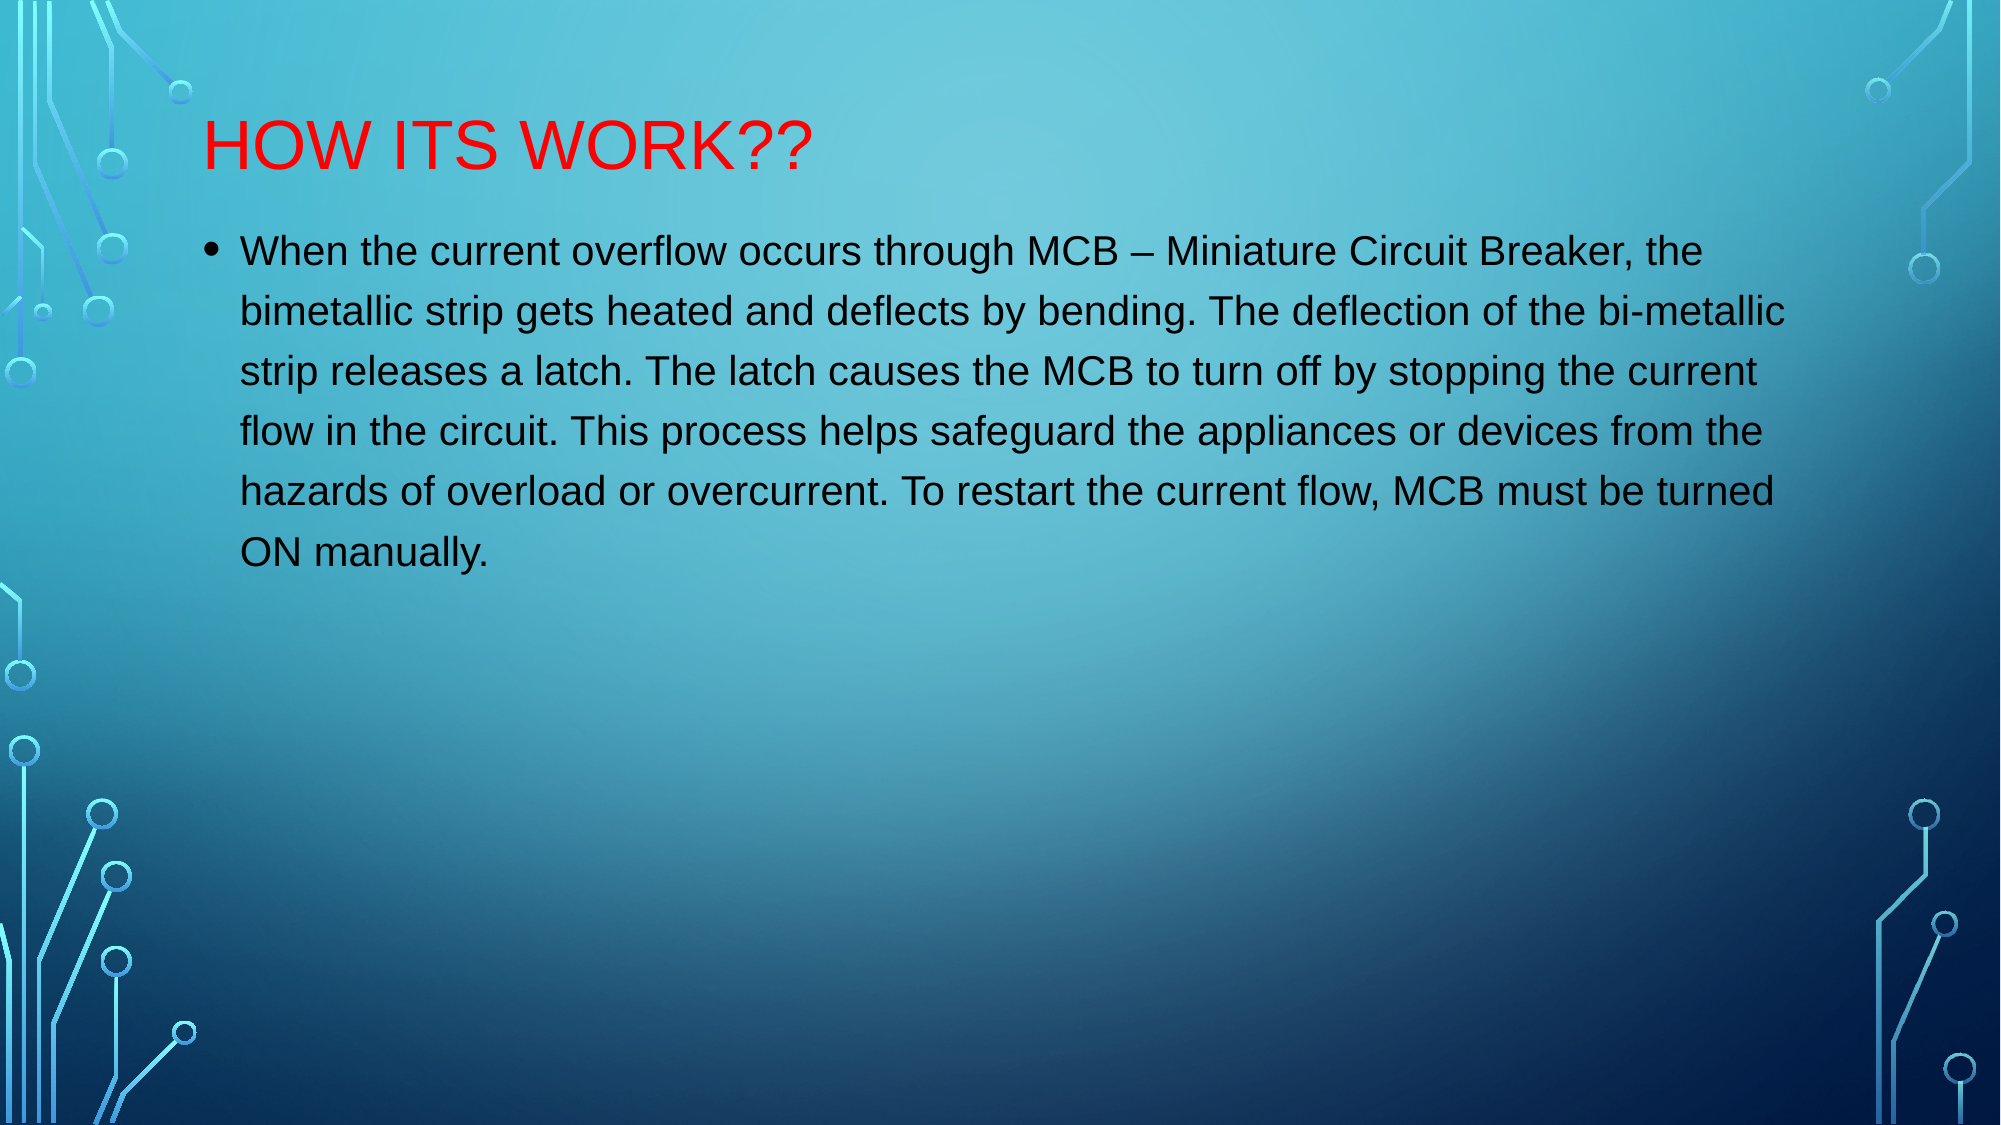

# How its work??
When the current overflow occurs through MCB – Miniature Circuit Breaker, the bimetallic strip gets heated and deflects by bending. The deflection of the bi-metallic strip releases a latch. The latch causes the MCB to turn off by stopping the current flow in the circuit. This process helps safeguard the appliances or devices from the hazards of overload or overcurrent. To restart the current flow, MCB must be turned ON manually.